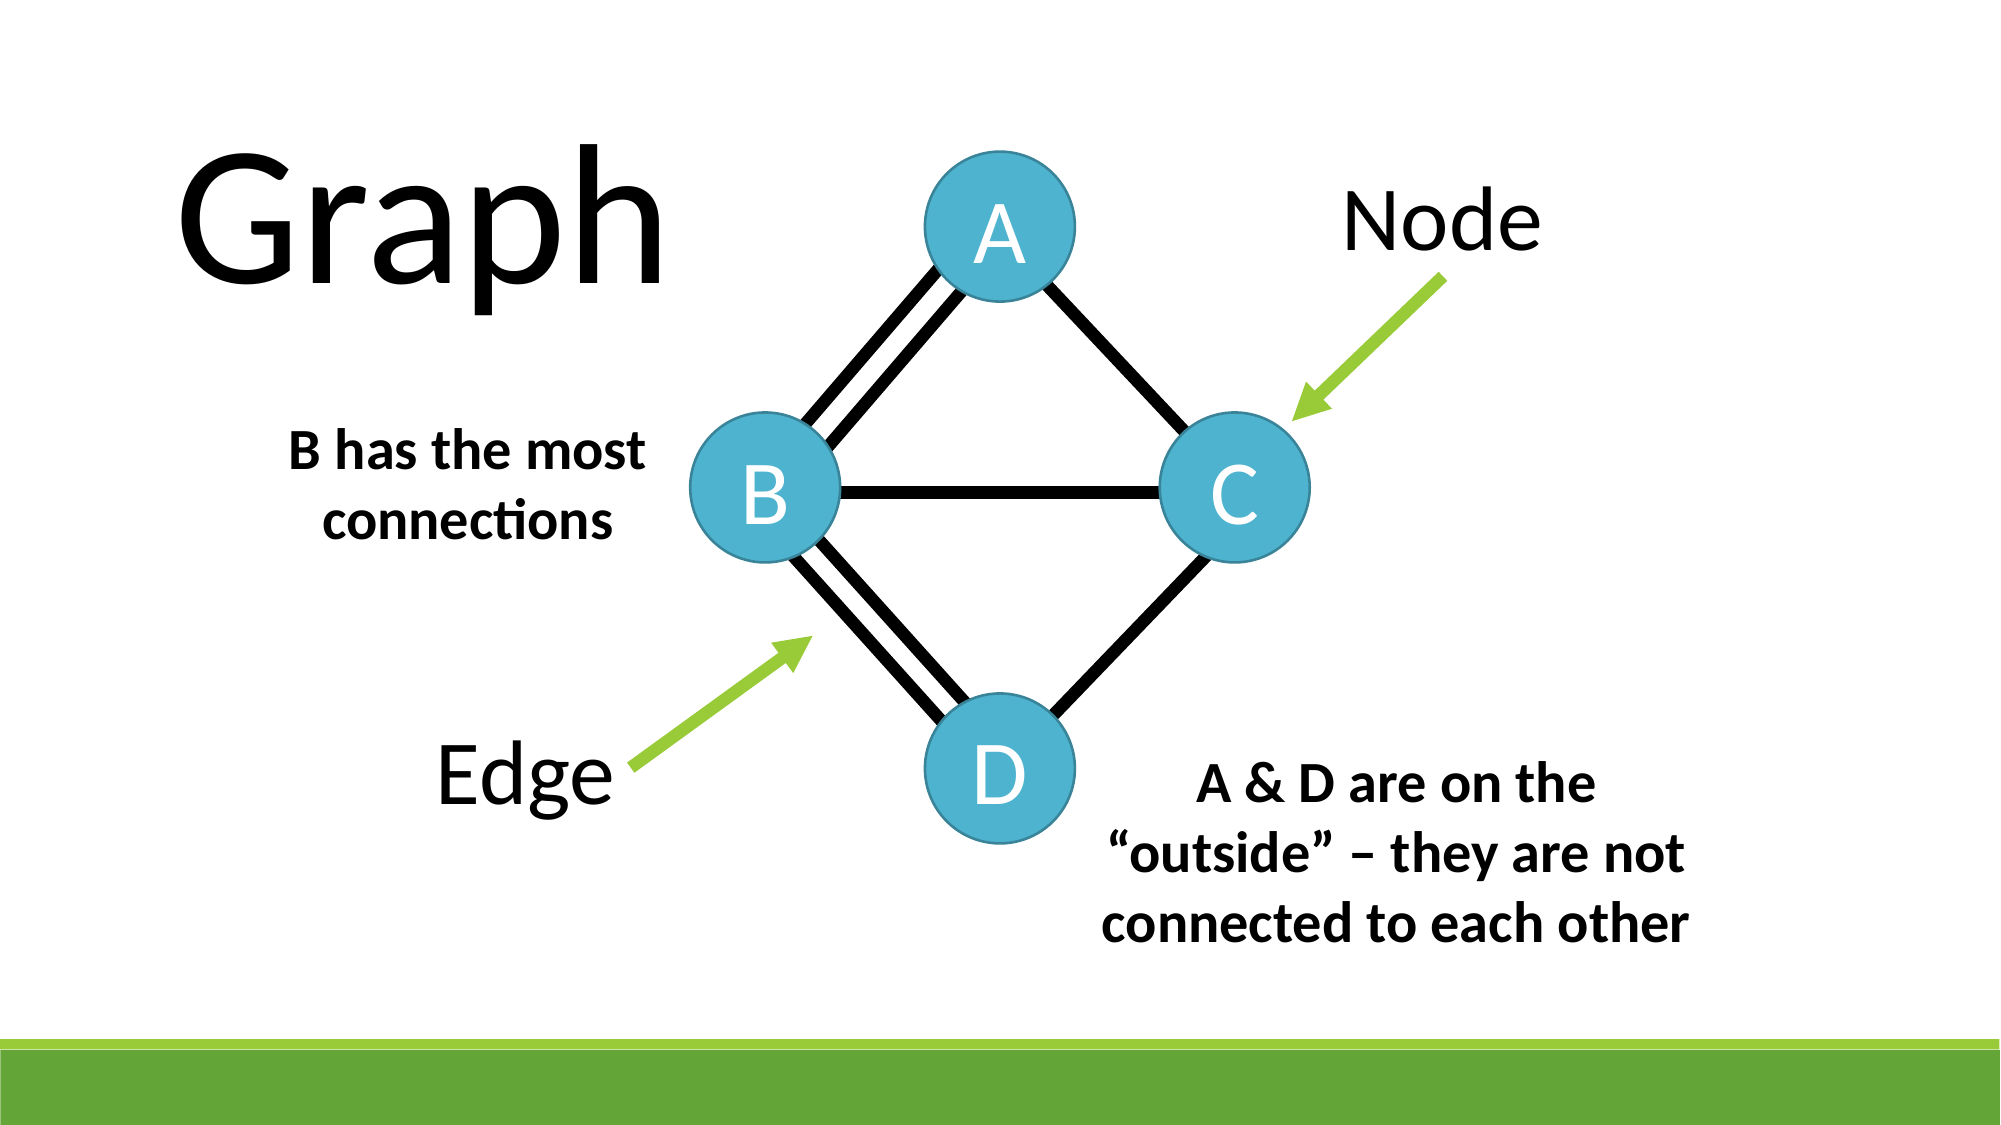

Graph
A
Node
B has the most connections
B
C
D
Edge
A & D are on the “outside” – they are not connected to each other